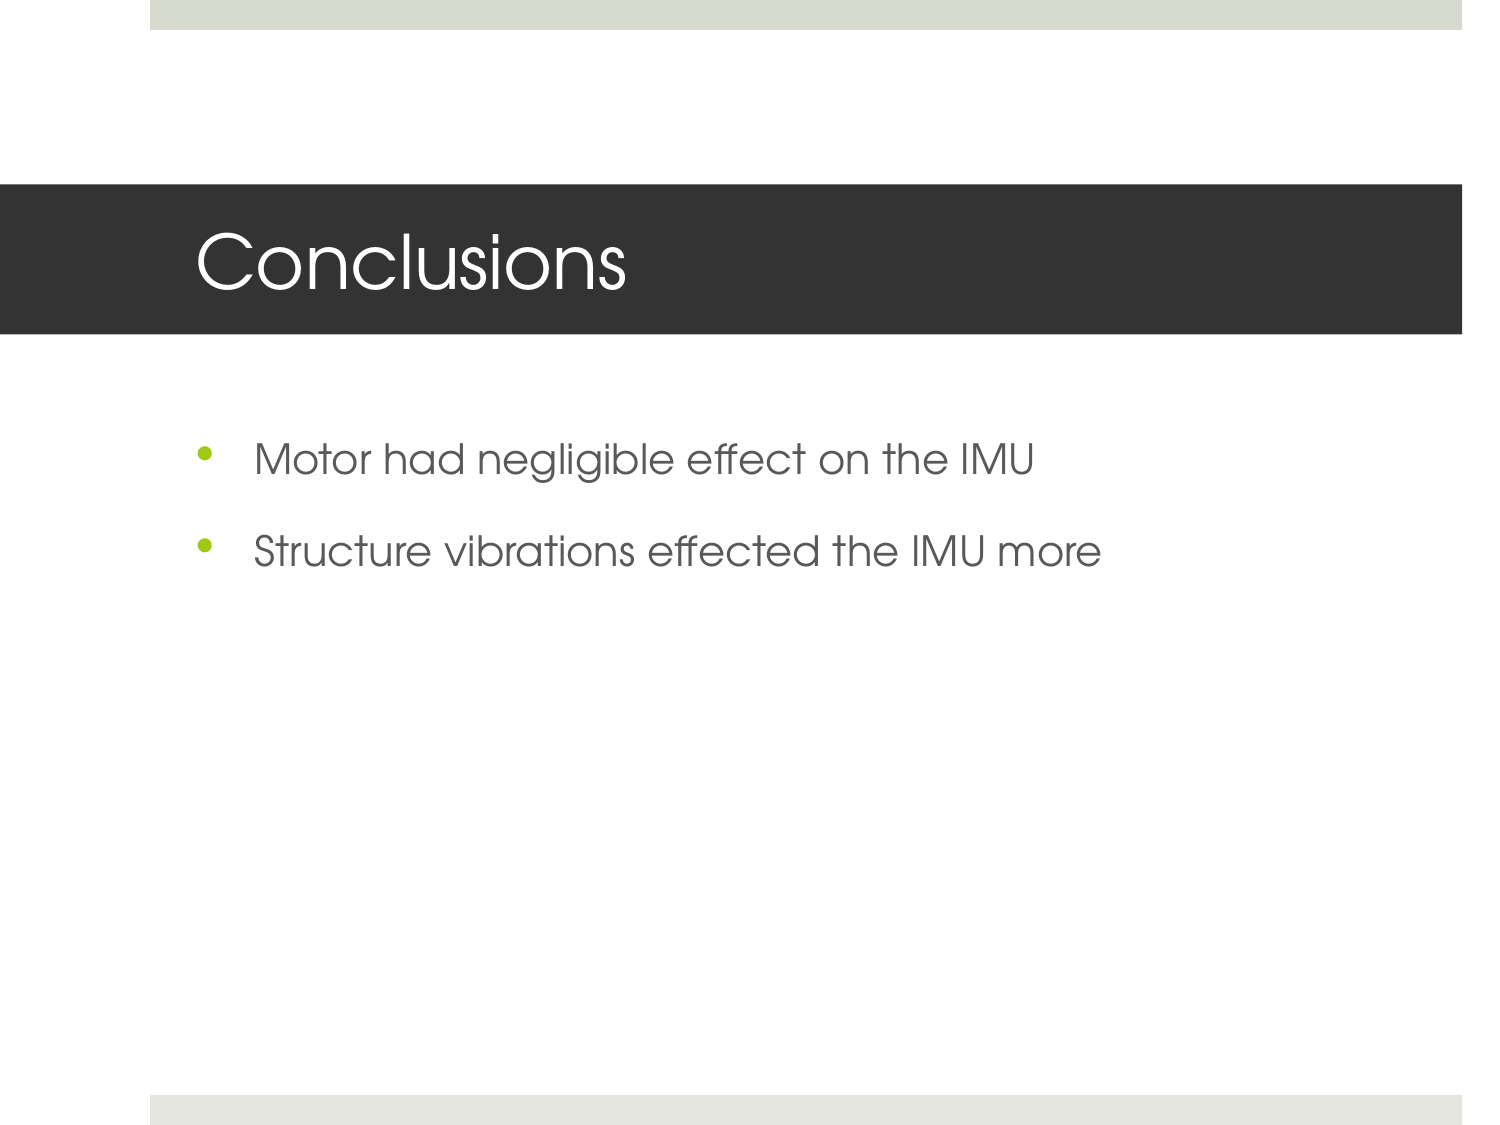

# Conclusions
Motor had negligible effect on the IMU
Structure vibrations effected the IMU more